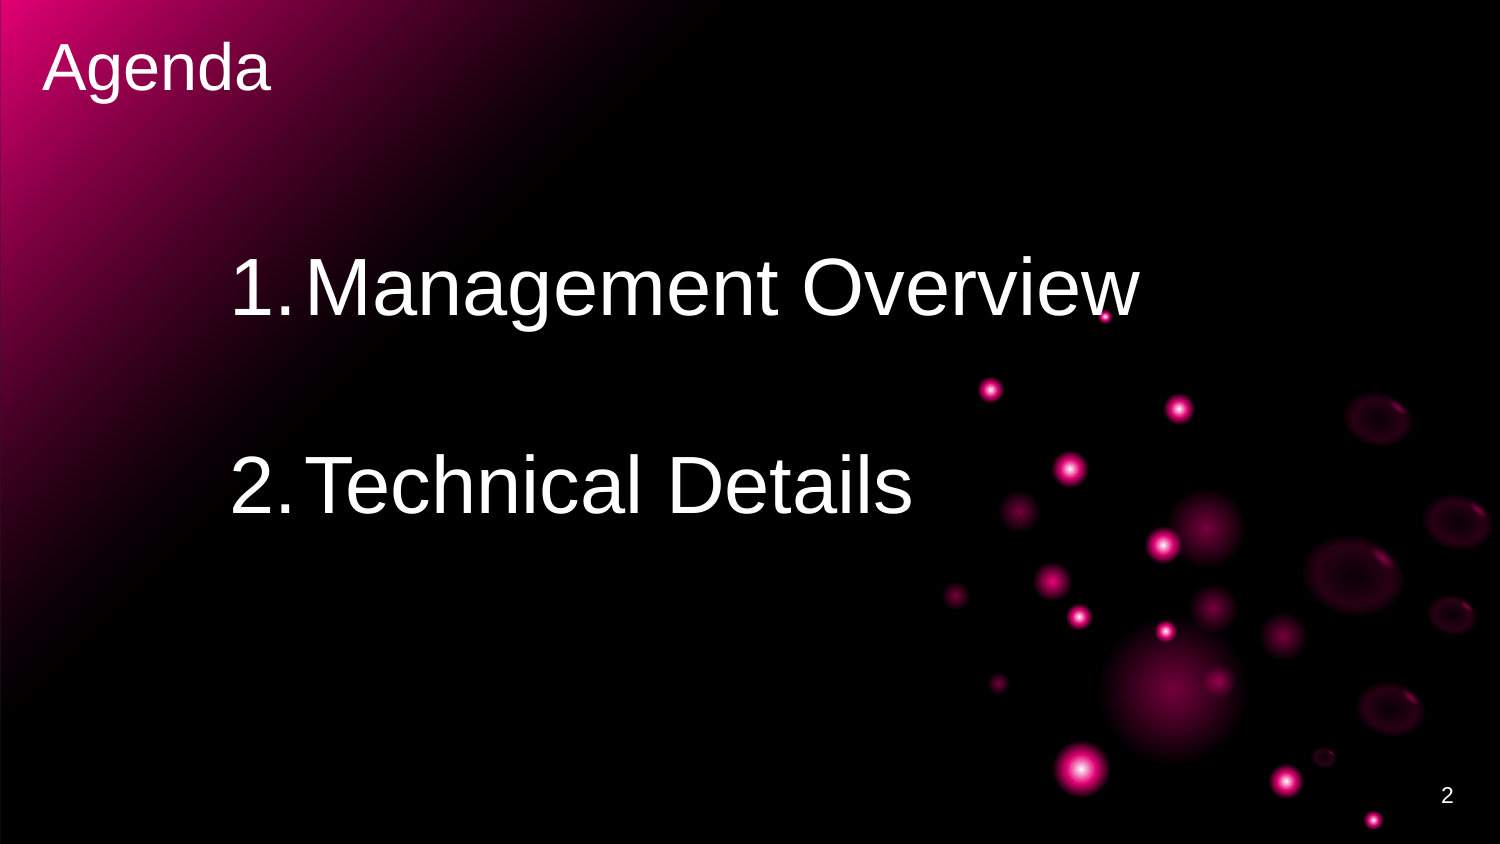

# Agenda
Management Overview
Technical Details
2